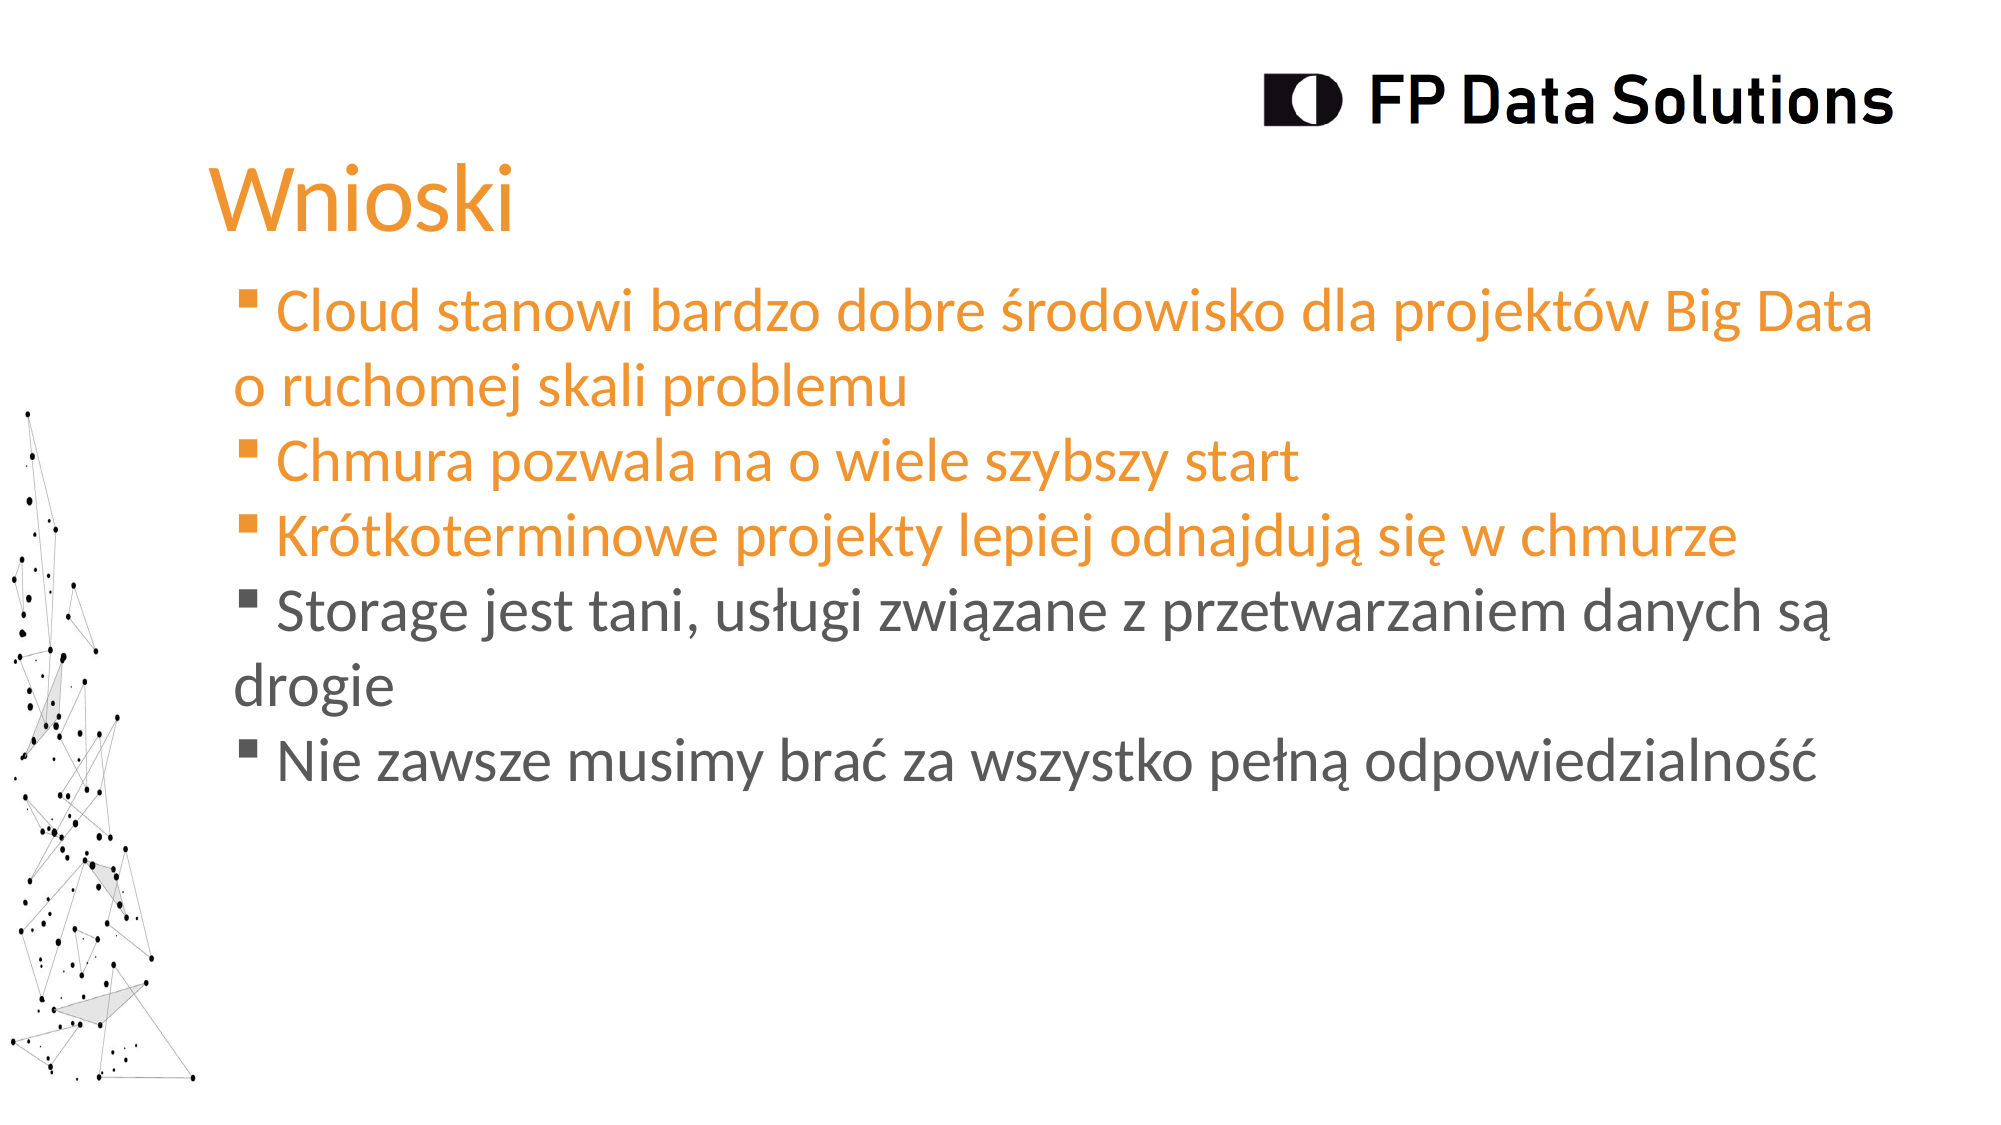

Wnioski
 Cloud stanowi bardzo dobre środowisko dla projektów Big Data o ruchomej skali problemu
 Chmura pozwala na o wiele szybszy start
 Krótkoterminowe projekty lepiej odnajdują się w chmurze
 Storage jest tani, usługi związane z przetwarzaniem danych są drogie
 Nie zawsze musimy brać za wszystko pełną odpowiedzialność